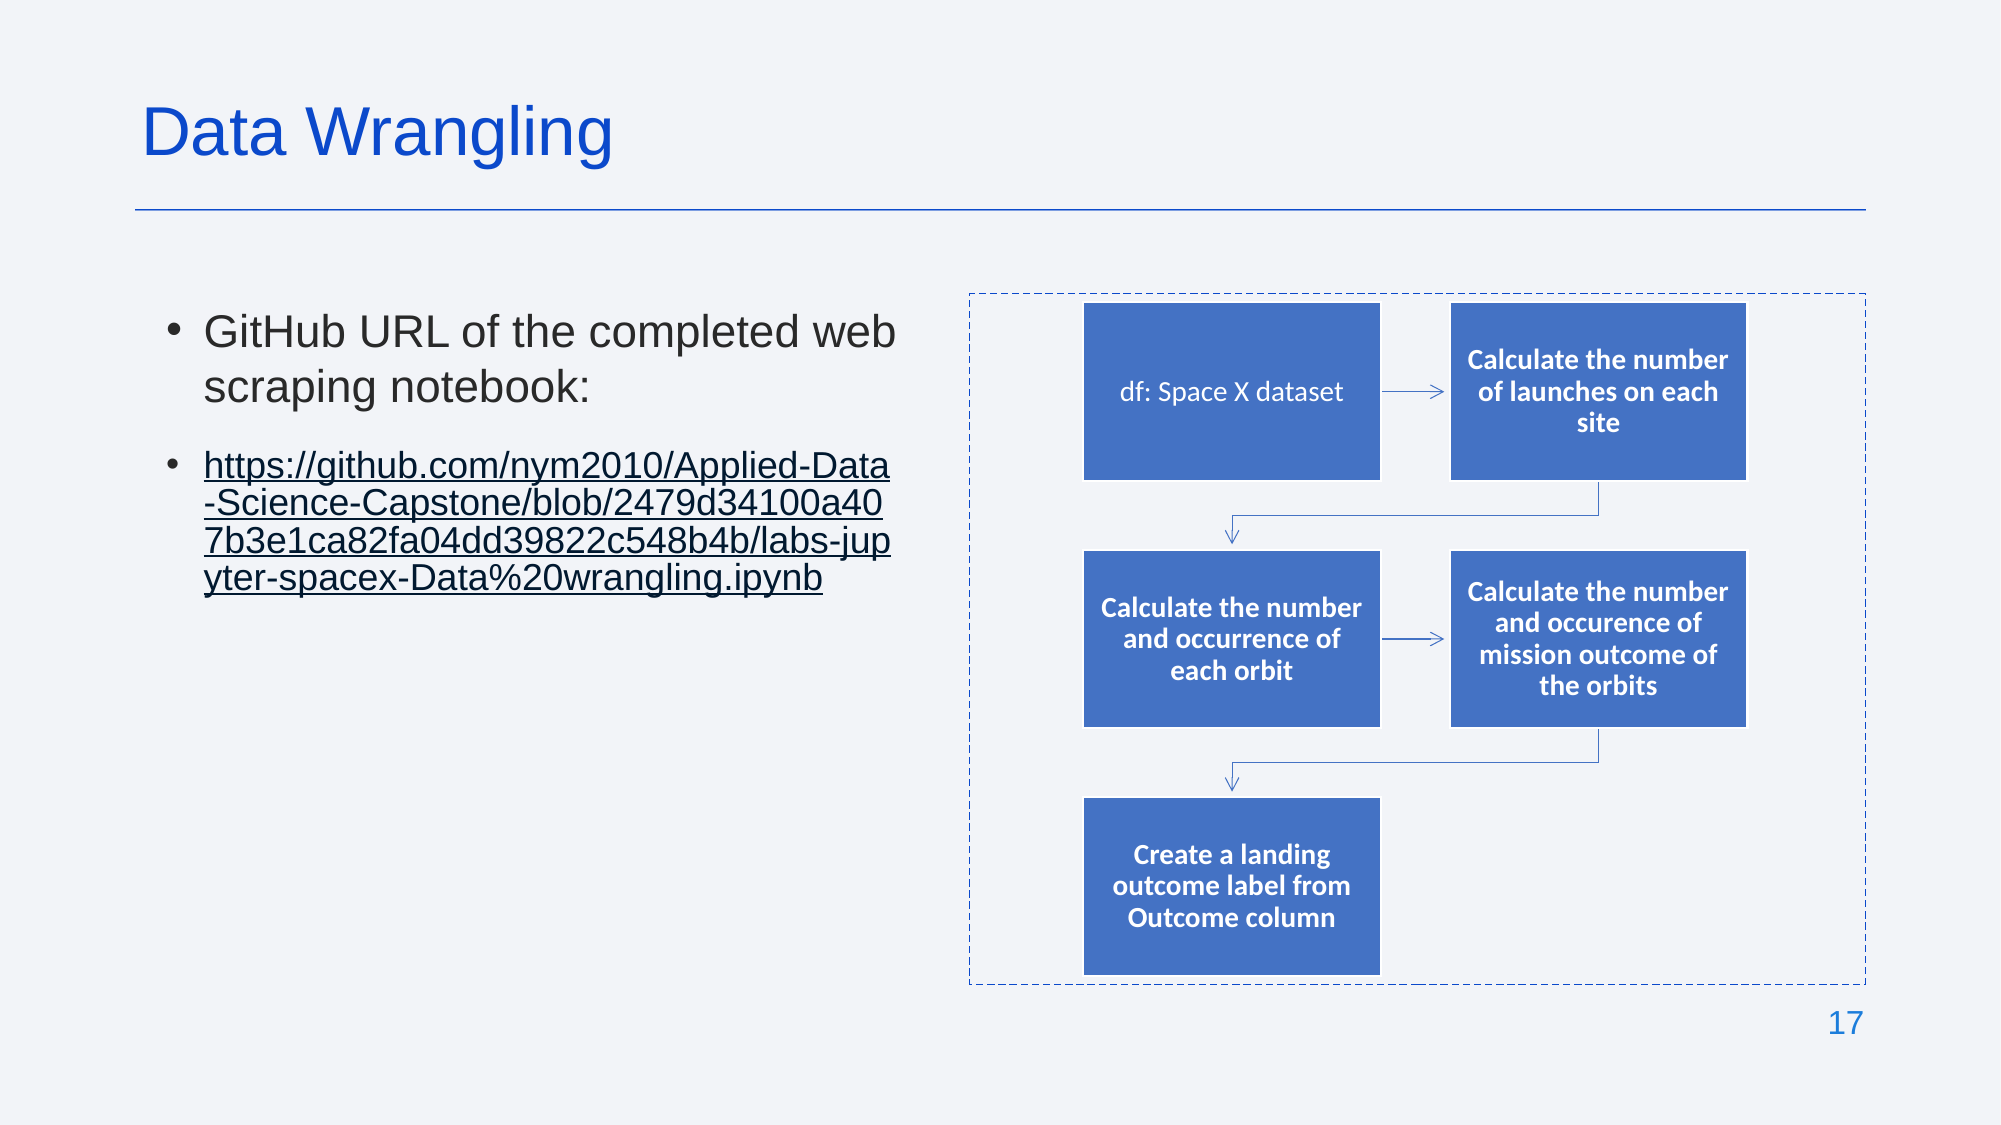

Data Wrangling
GitHub URL of the completed web scraping notebook:
https://github.com/nym2010/Applied-Data-Science-Capstone/blob/2479d34100a407b3e1ca82fa04dd39822c548b4b/labs-jupyter-spacex-Data%20wrangling.ipynb

df: Space X dataset

Calculate the number of launches on each site

Calculate the number and occurrence of each orbit

Calculate the number and occurence of mission outcome of the orbits
Create a landing outcome label from Outcome column
17